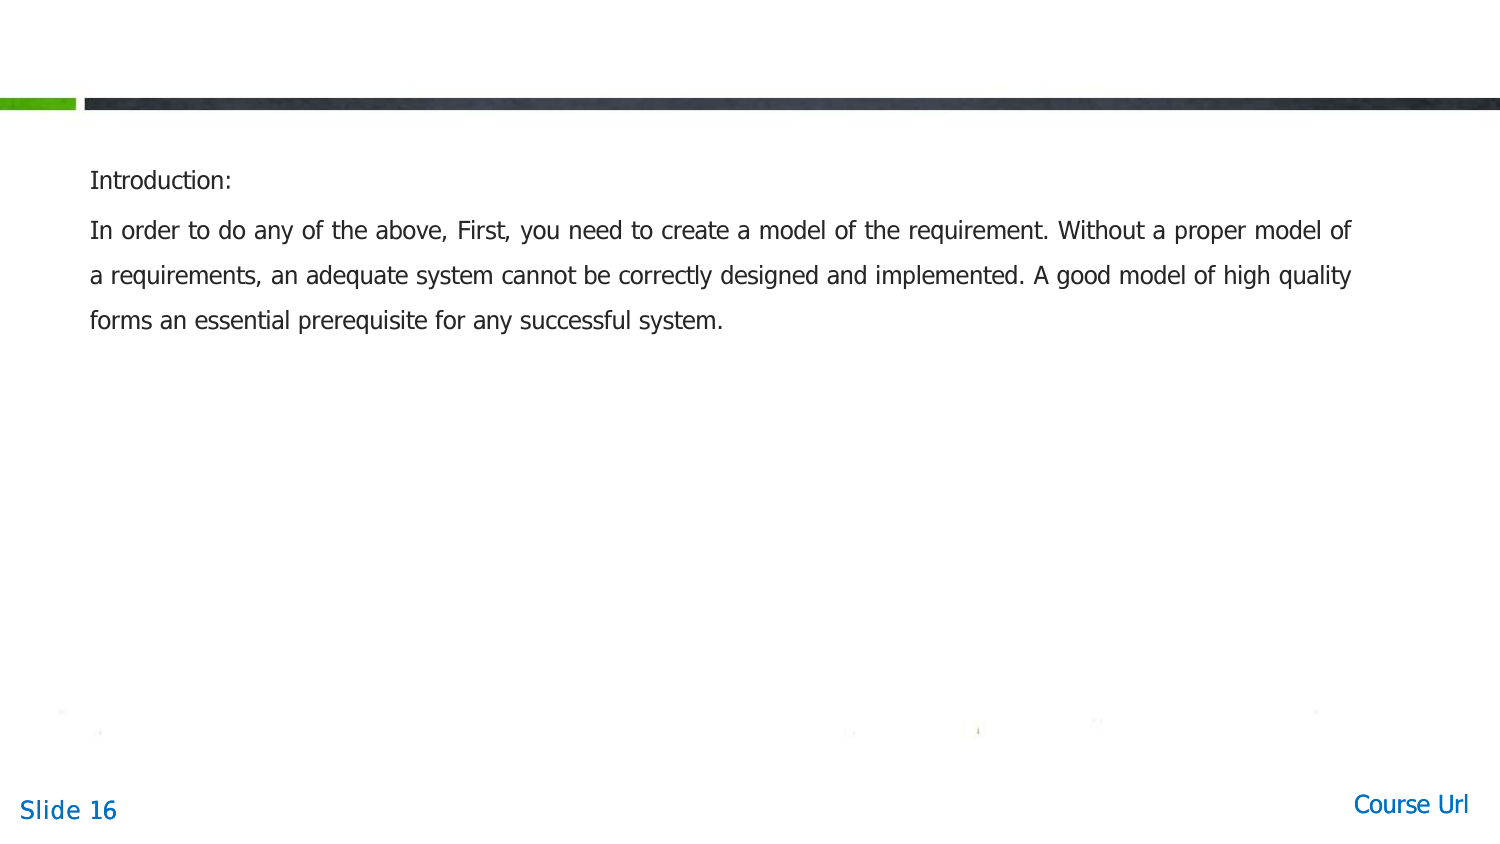

#

Introduction:
In order to do any of the above, First, you need to create a model of the requirement. Without a proper model of a requirements, an adequate system cannot be correctly designed and implemented. A good model of high quality forms an essential prerequisite for any successful system.